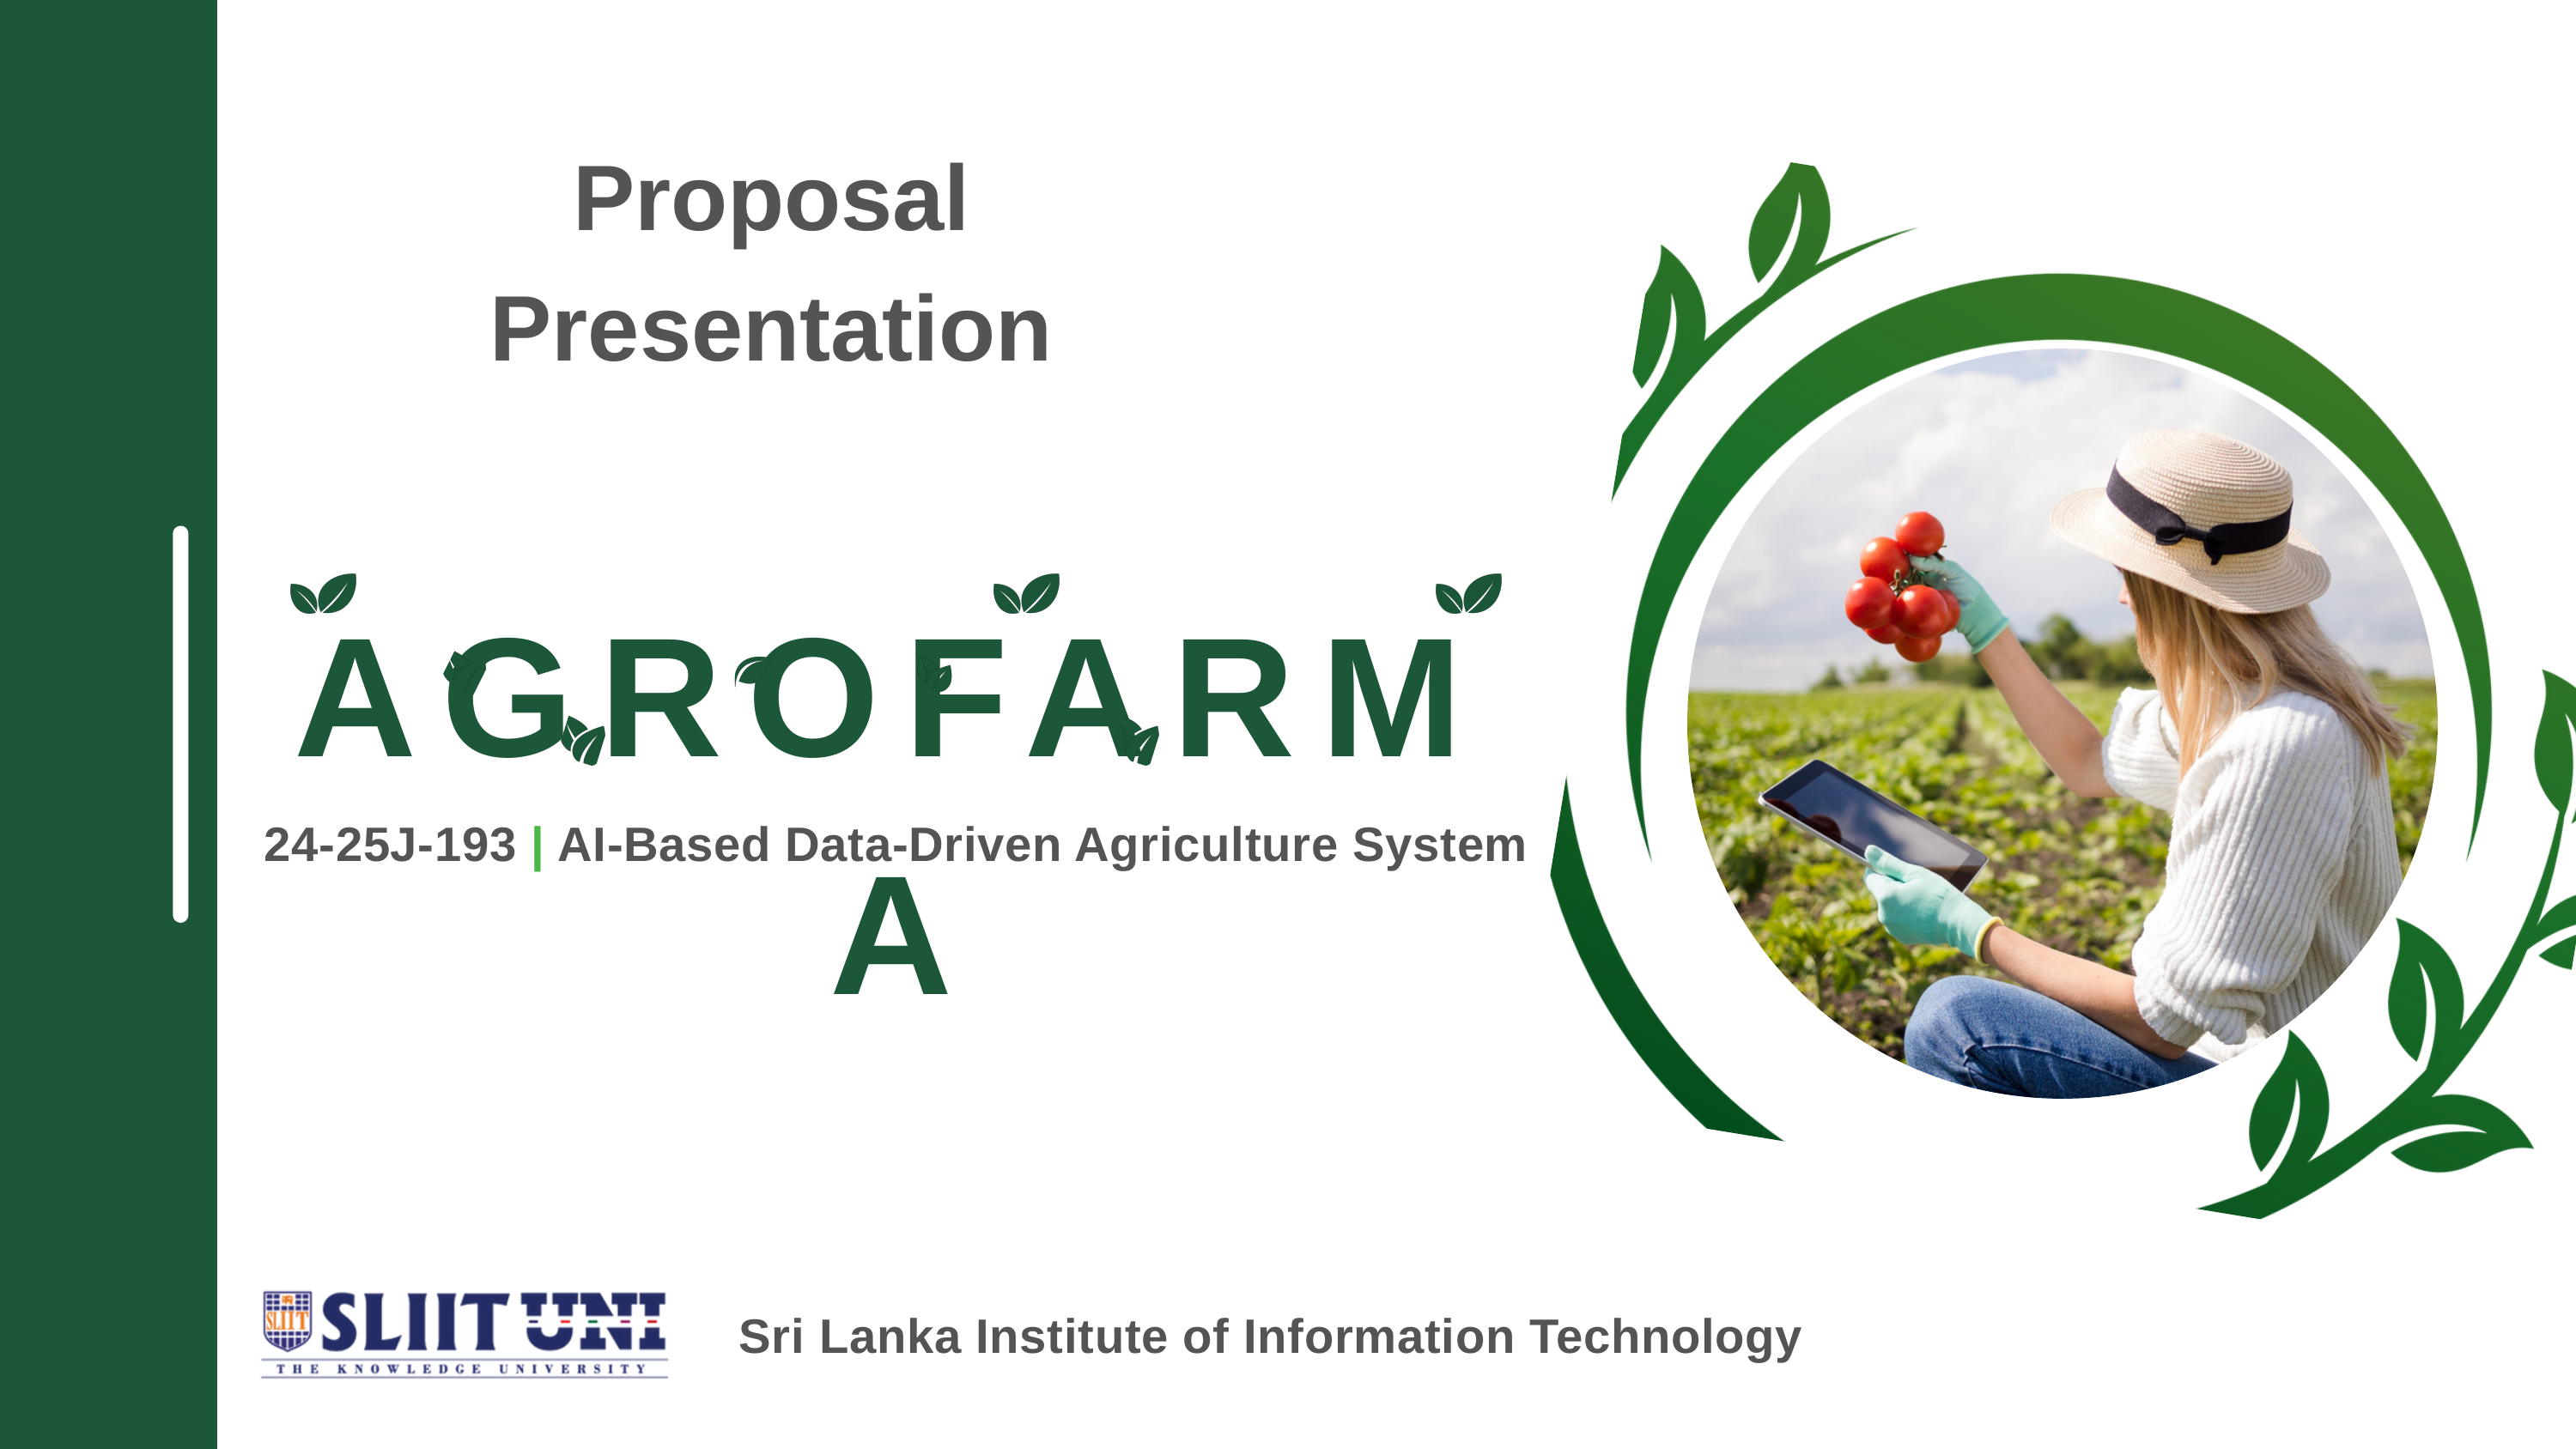

Proposal Presentation

AGROFARMA

24-25J-193 | AI-Based Data-Driven Agriculture System

Sri Lanka Institute of Information Technology